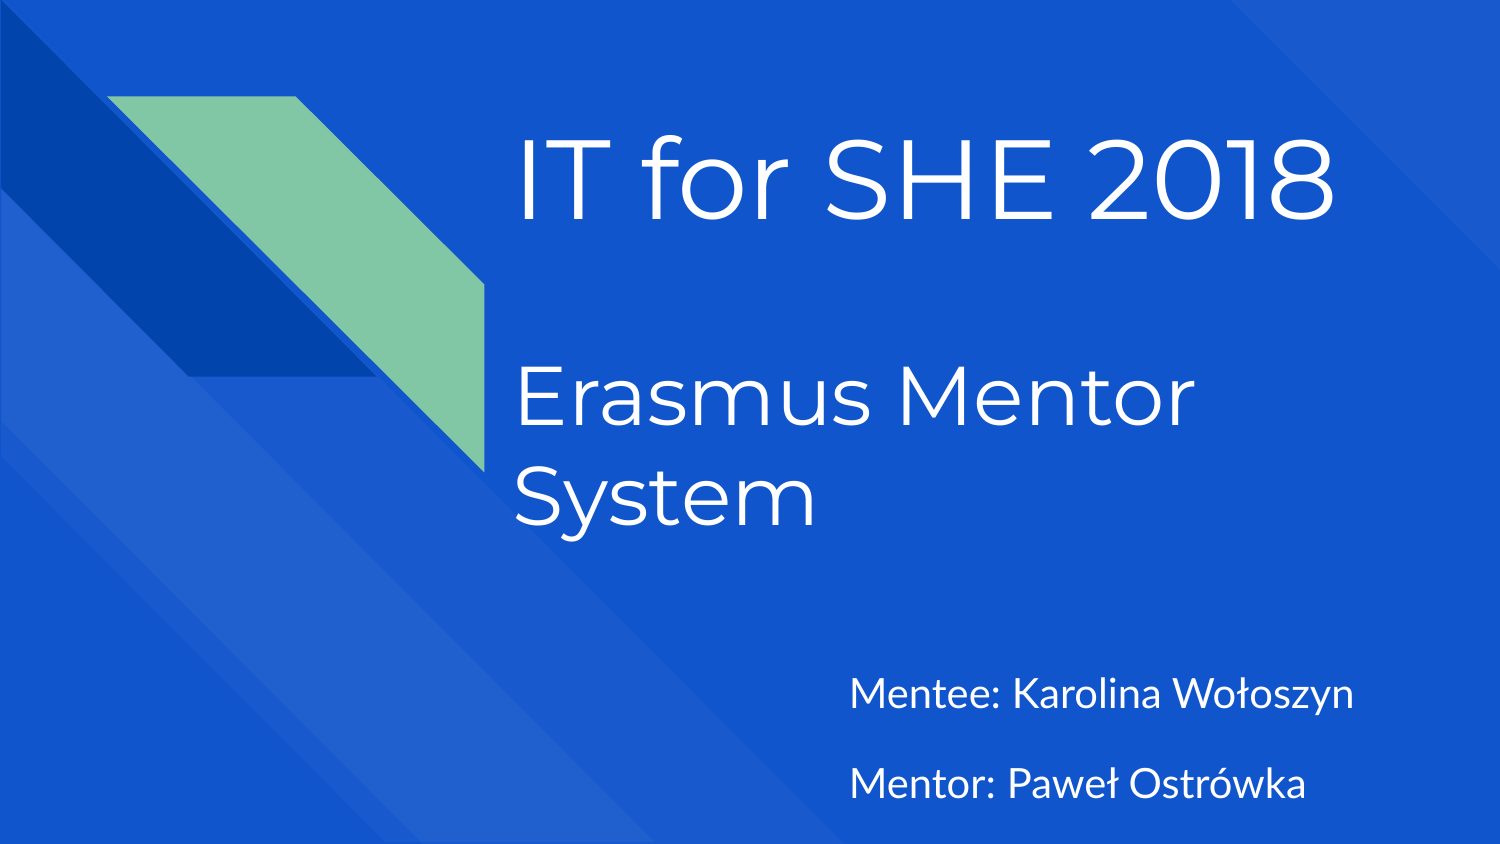

# IT for SHE 2018 Erasmus Mentor
System
Mentee: Karolina Wołoszyn
Mentor: Paweł Ostrówka